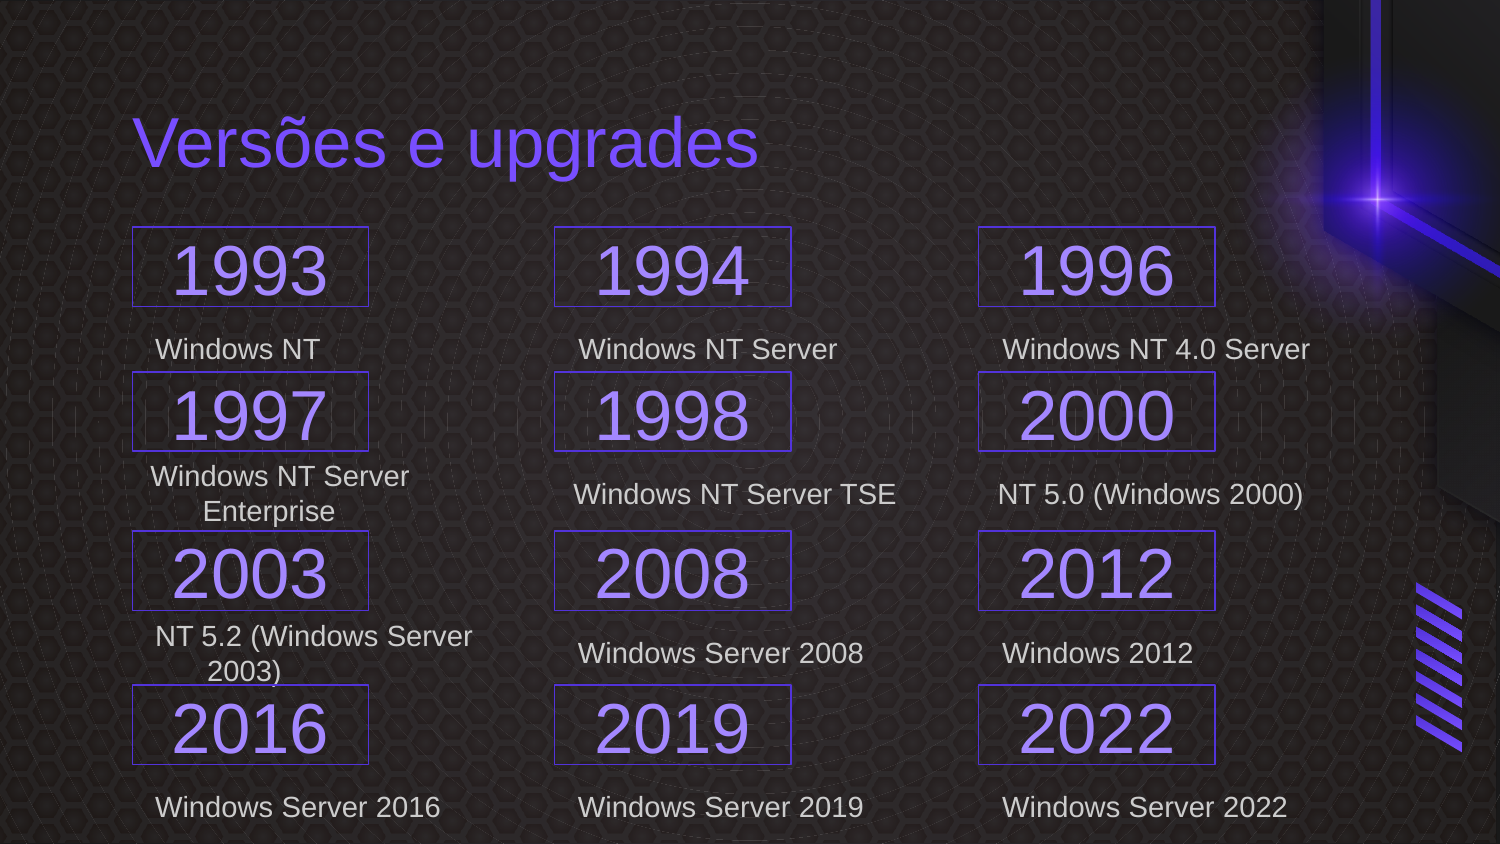

Versões e upgrades
# 1993
1994
1996
Windows NT
Windows NT Server
Windows NT 4.0 Server
1997
1998
2000
Windows NT Server Enterprise
Windows NT Server TSE
NT 5.0 (Windows 2000)
2003
2008
2012
NT 5.2 (Windows Server 2003)
Windows Server 2008
Windows 2012
2016
2019
2022
Windows Server 2016
Windows Server 2019
Windows Server 2022